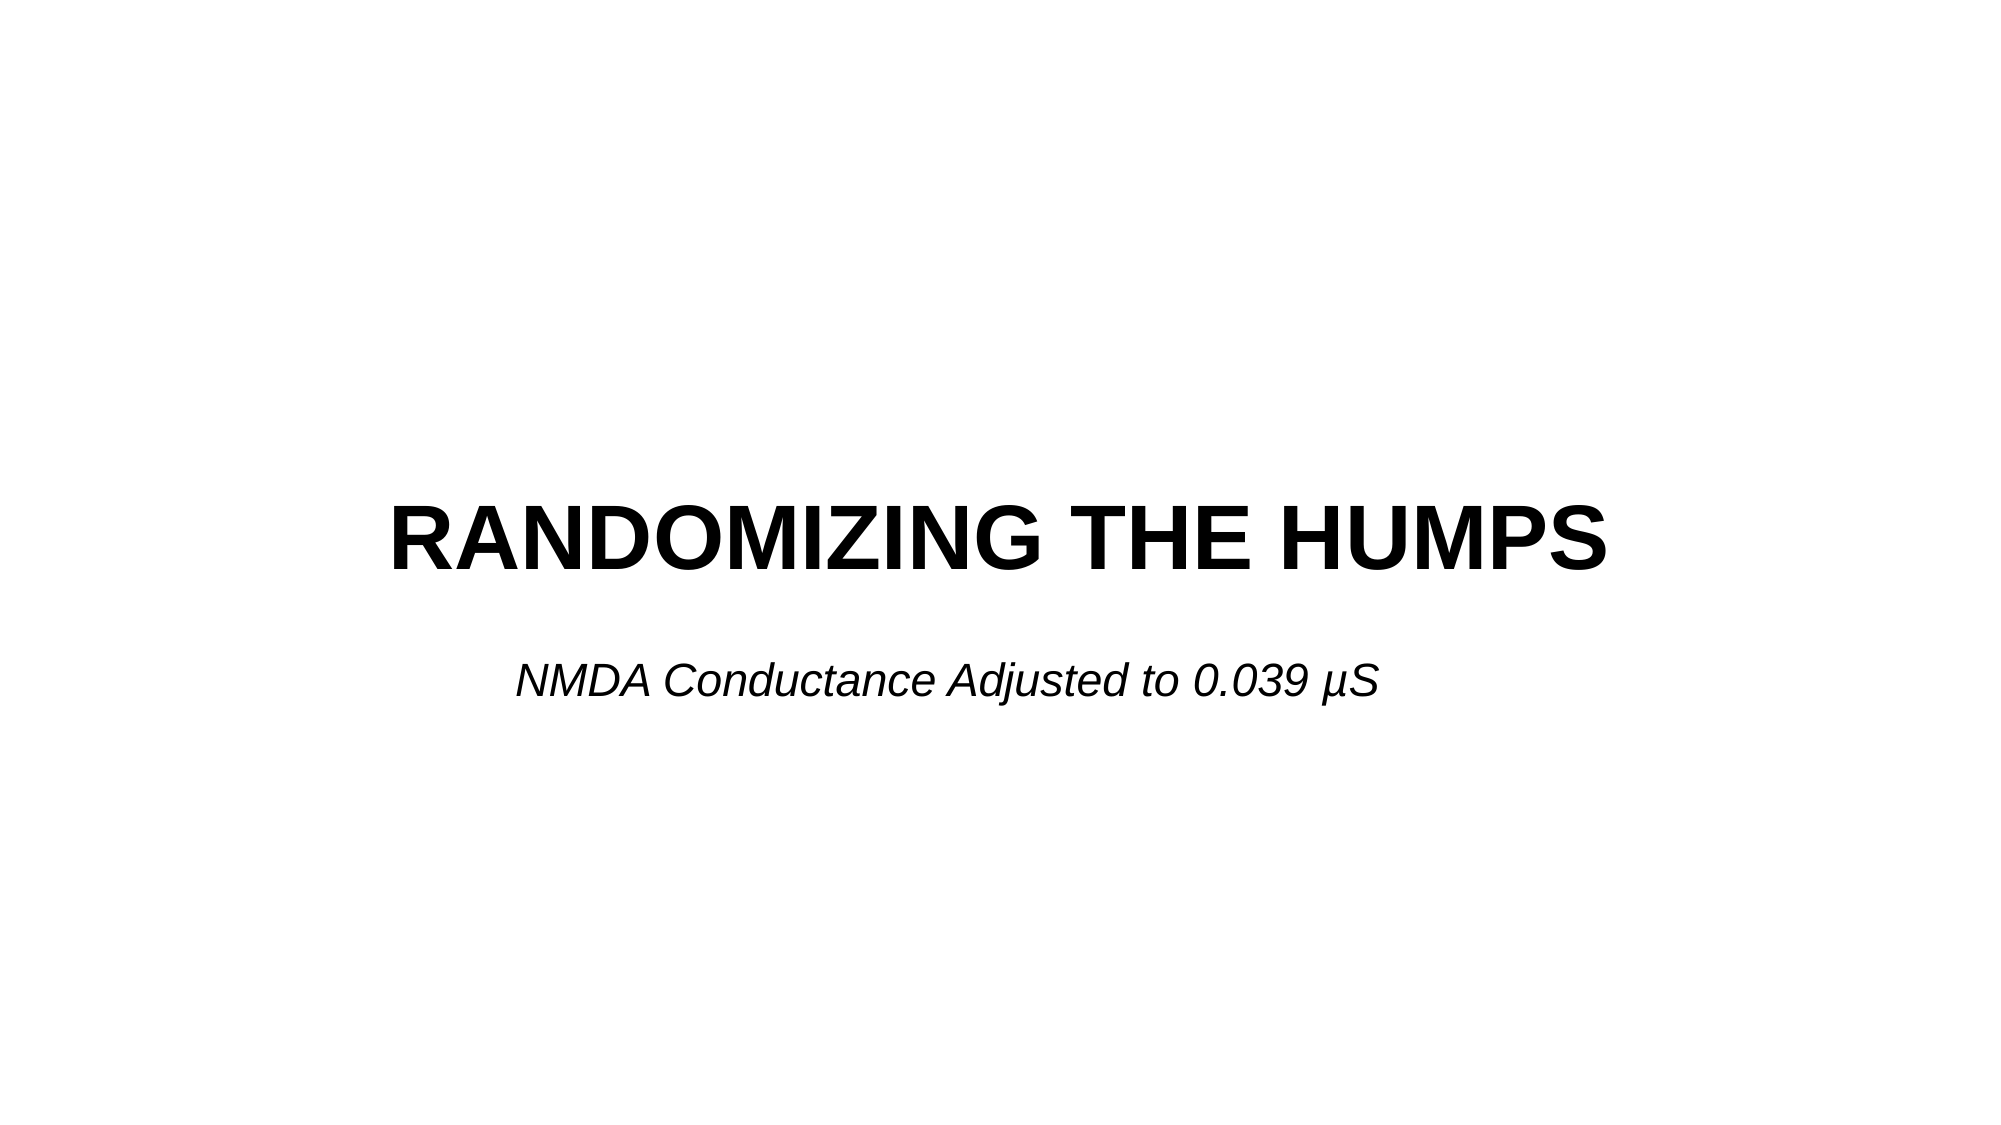

# RANDOMIZING THE HUMPS
NMDA Conductance Adjusted to 0.039 µS